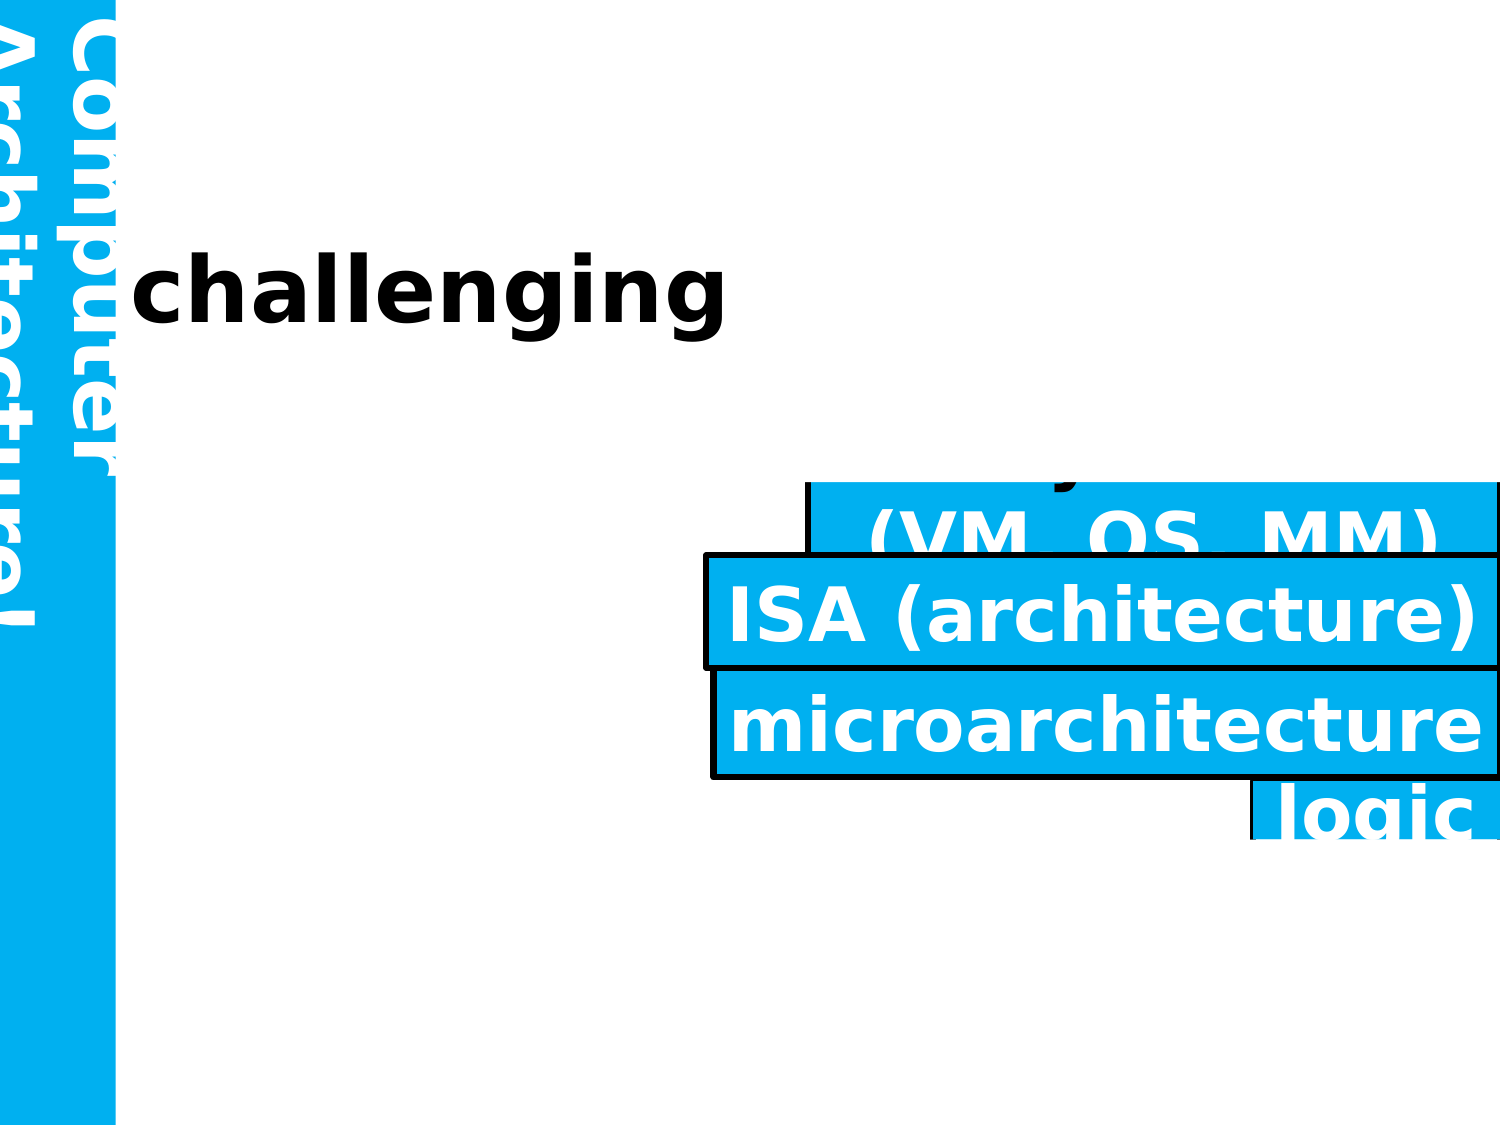

challenging

runtime system
(VM, OS, MM)

# Computer Architecture!
ISA (architecture)
microarchitecture
logic
logic